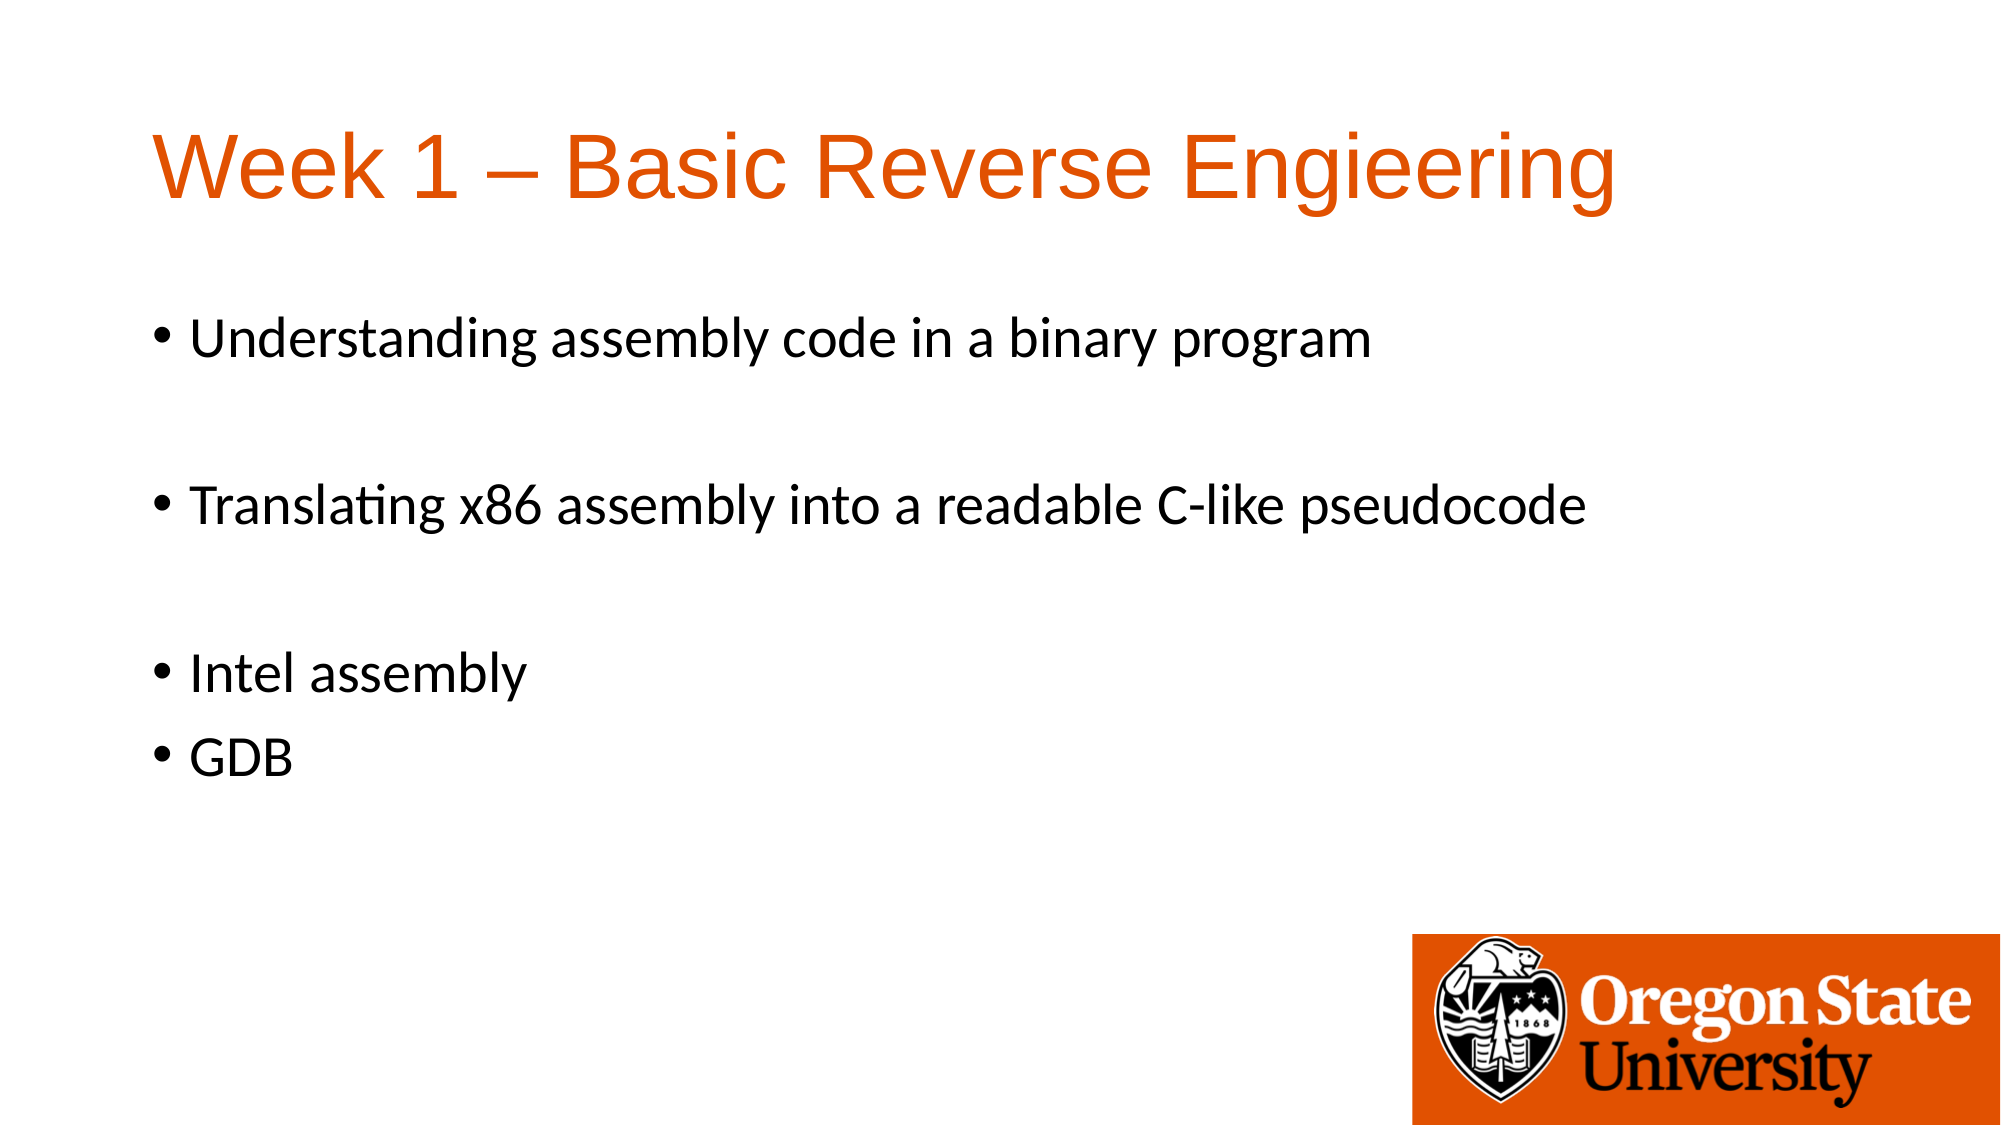

# Week 1 – Basic Reverse Engieering
Understanding assembly code in a binary program

Translating x86 assembly into a readable C-like pseudocode

Intel assembly
GDB